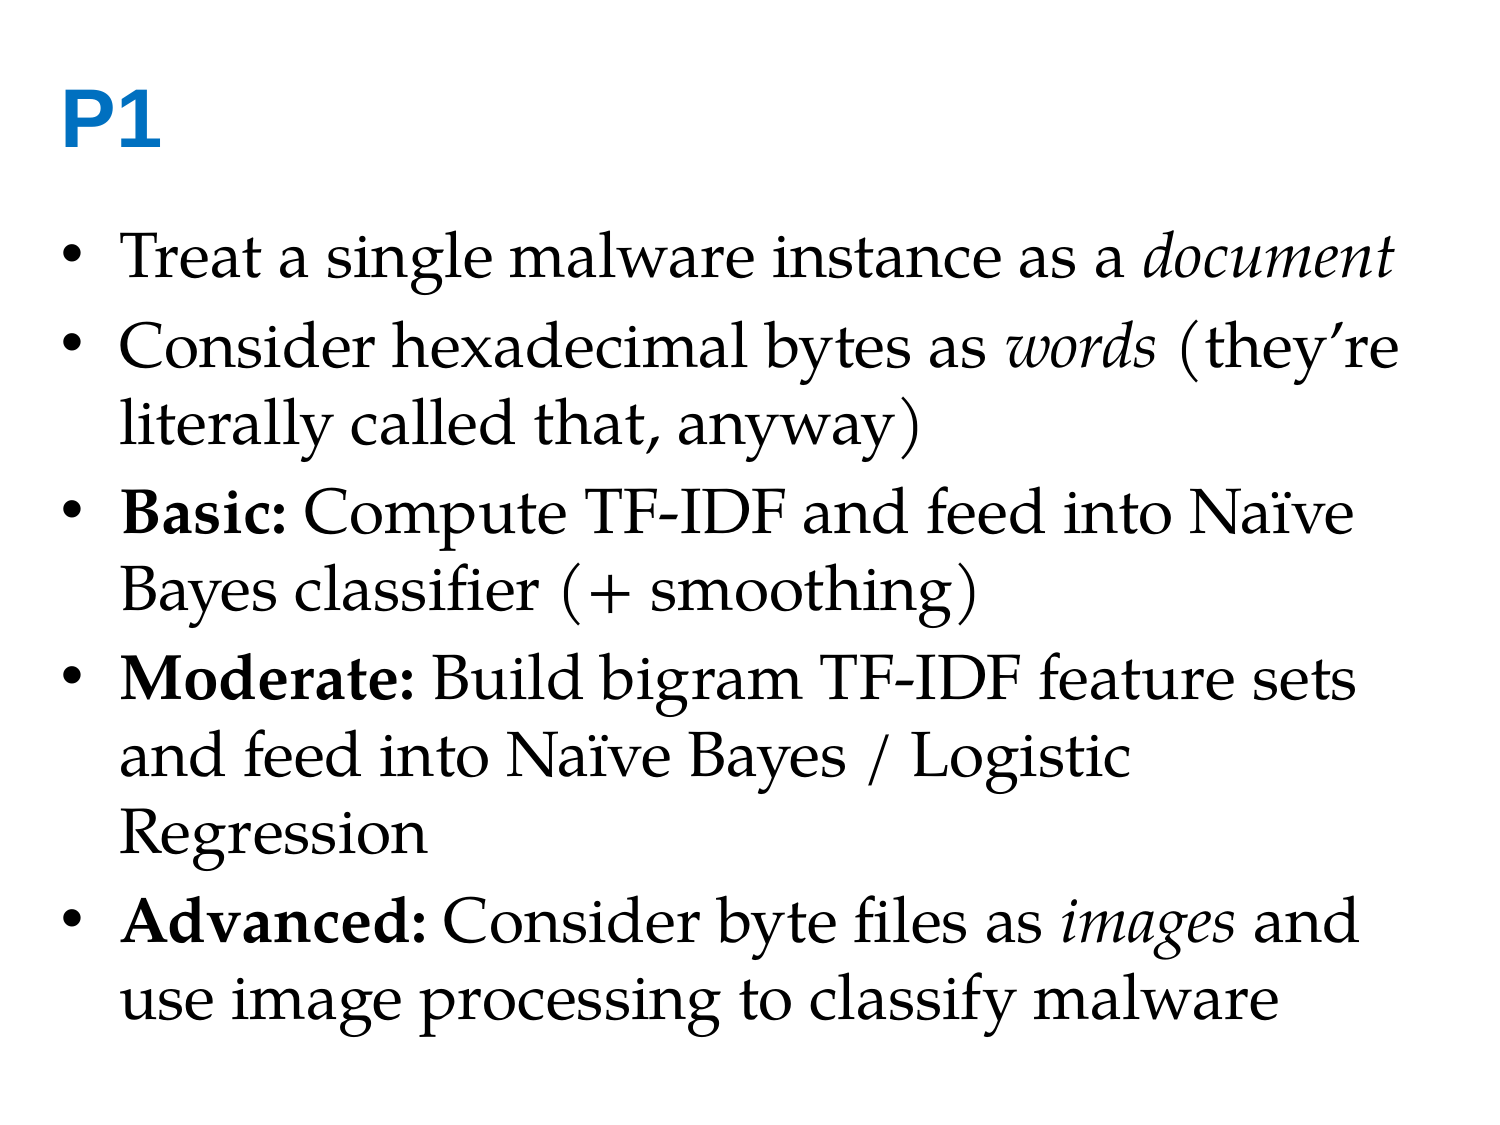

# P1
Treat a single malware instance as a document
Consider hexadecimal bytes as words (they’re literally called that, anyway)
Basic: Compute TF-IDF and feed into Naïve Bayes classifier (+ smoothing)
Moderate: Build bigram TF-IDF feature sets and feed into Naïve Bayes / Logistic Regression
Advanced: Consider byte files as images and use image processing to classify malware